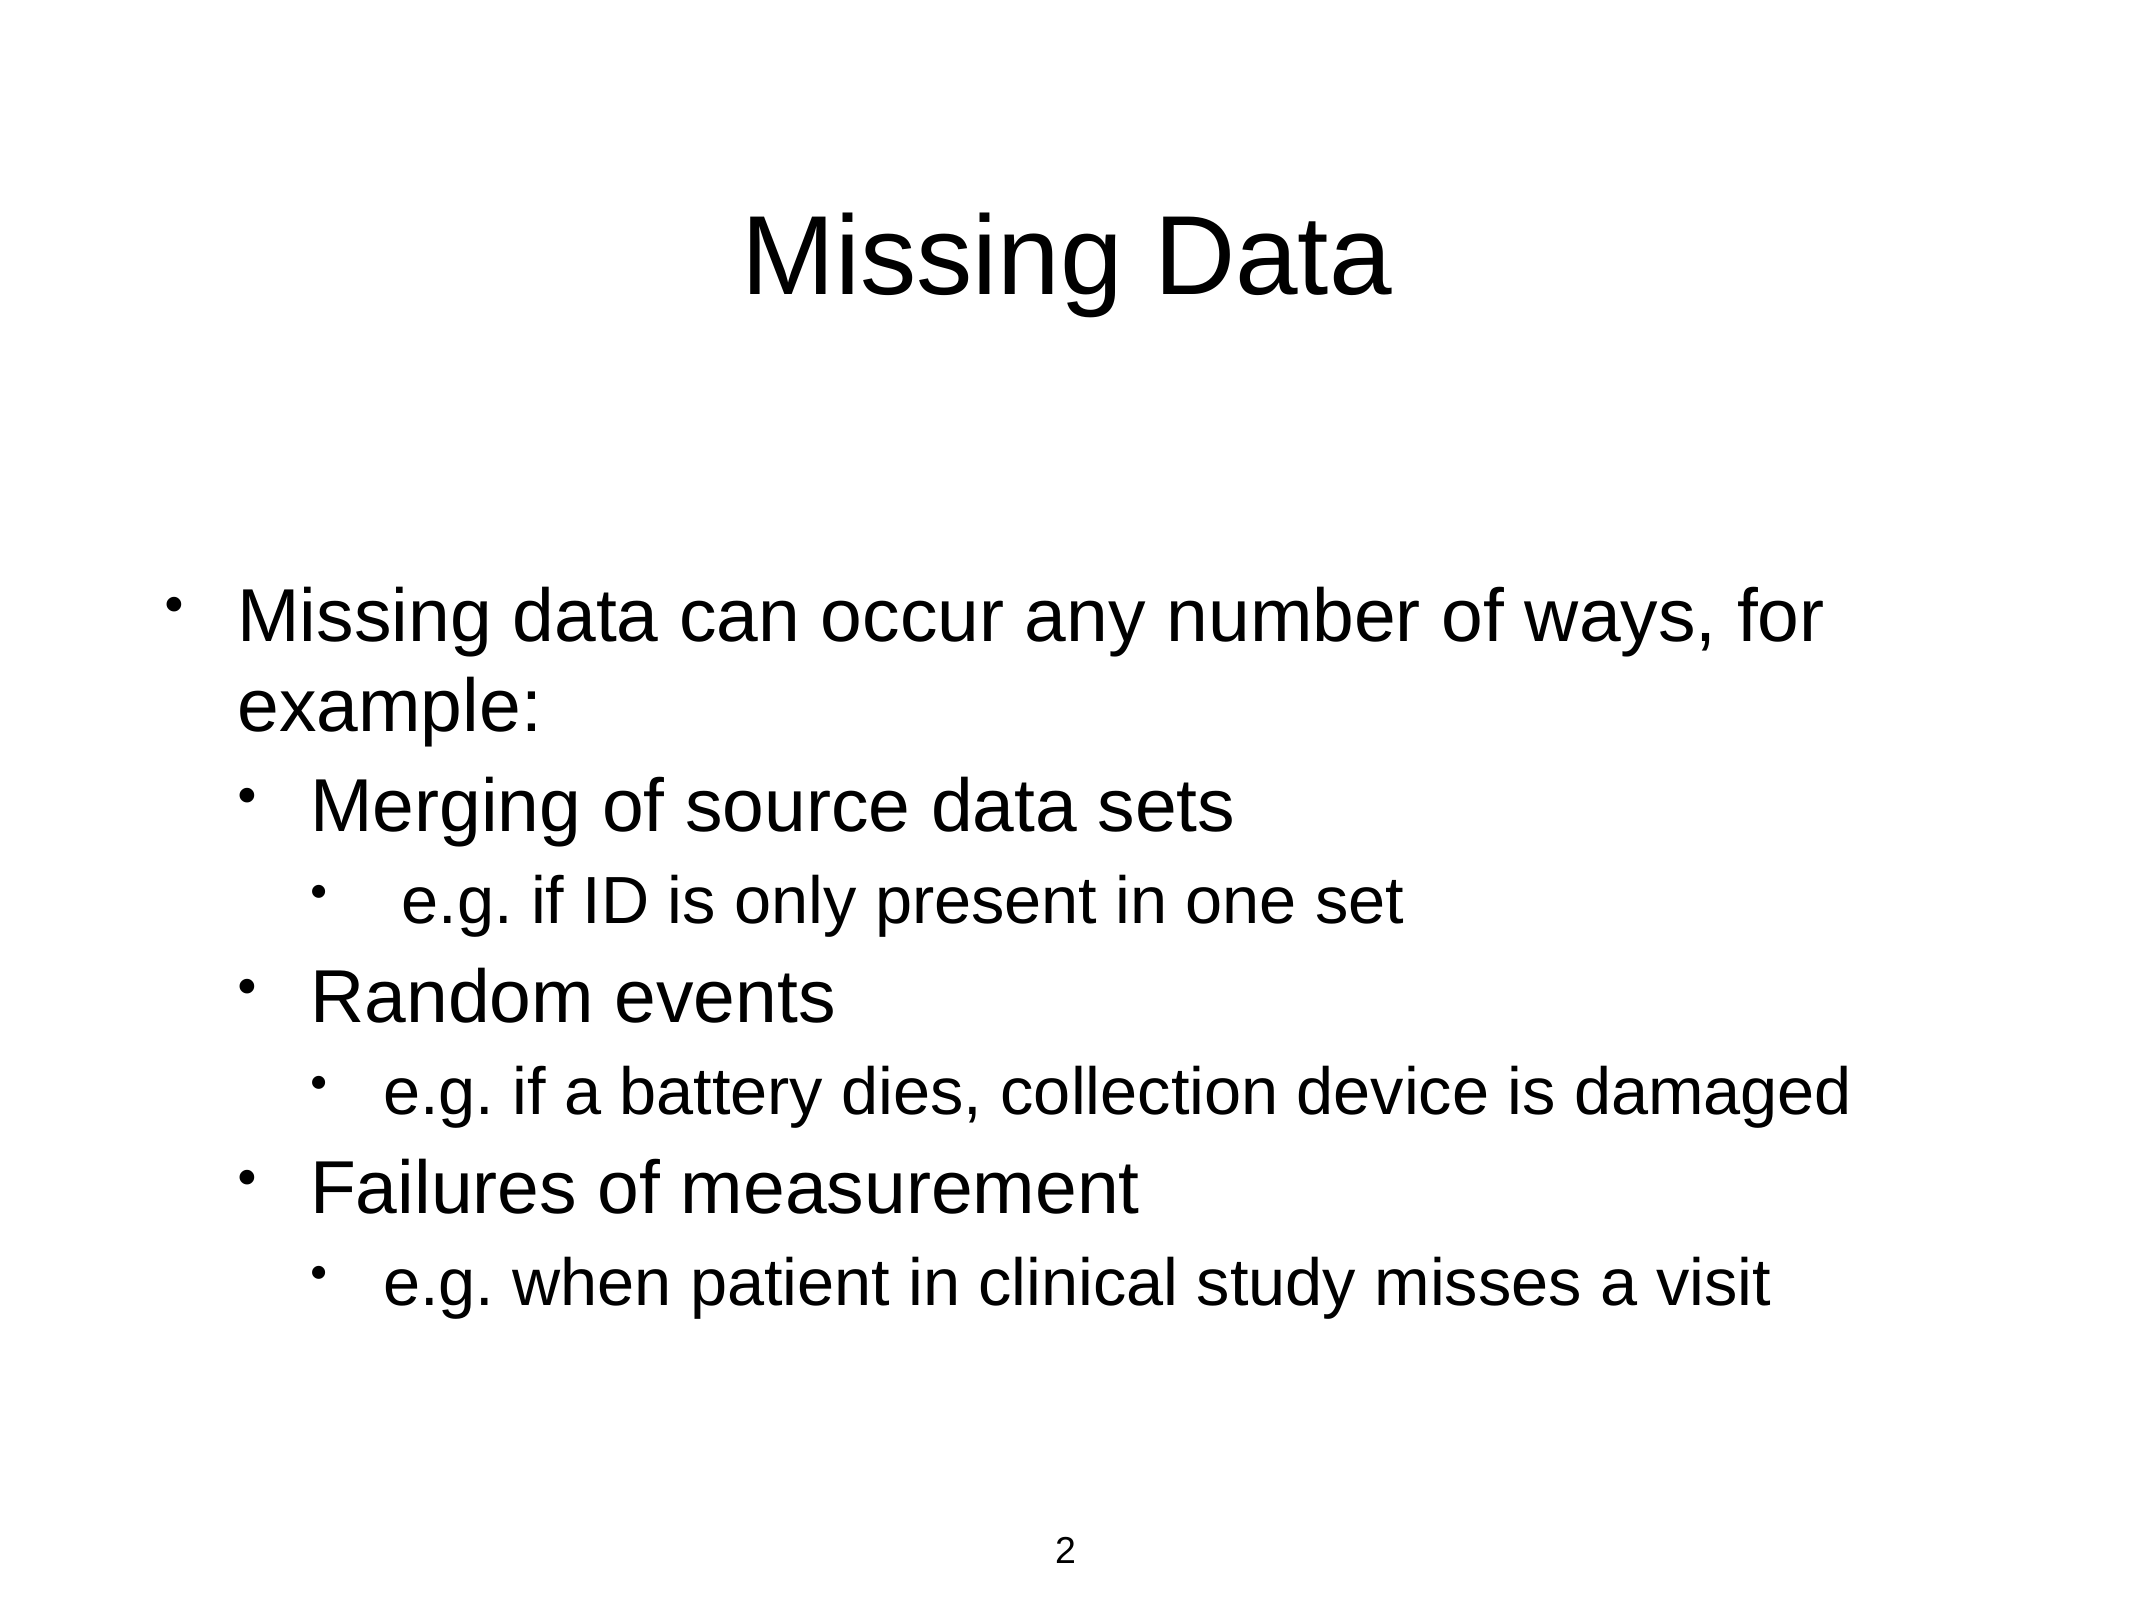

# Missing Data
Missing data can occur any number of ways, for example:
Merging of source data sets
 e.g. if ID is only present in one set
Random events
e.g. if a battery dies, collection device is damaged
Failures of measurement
e.g. when patient in clinical study misses a visit
2